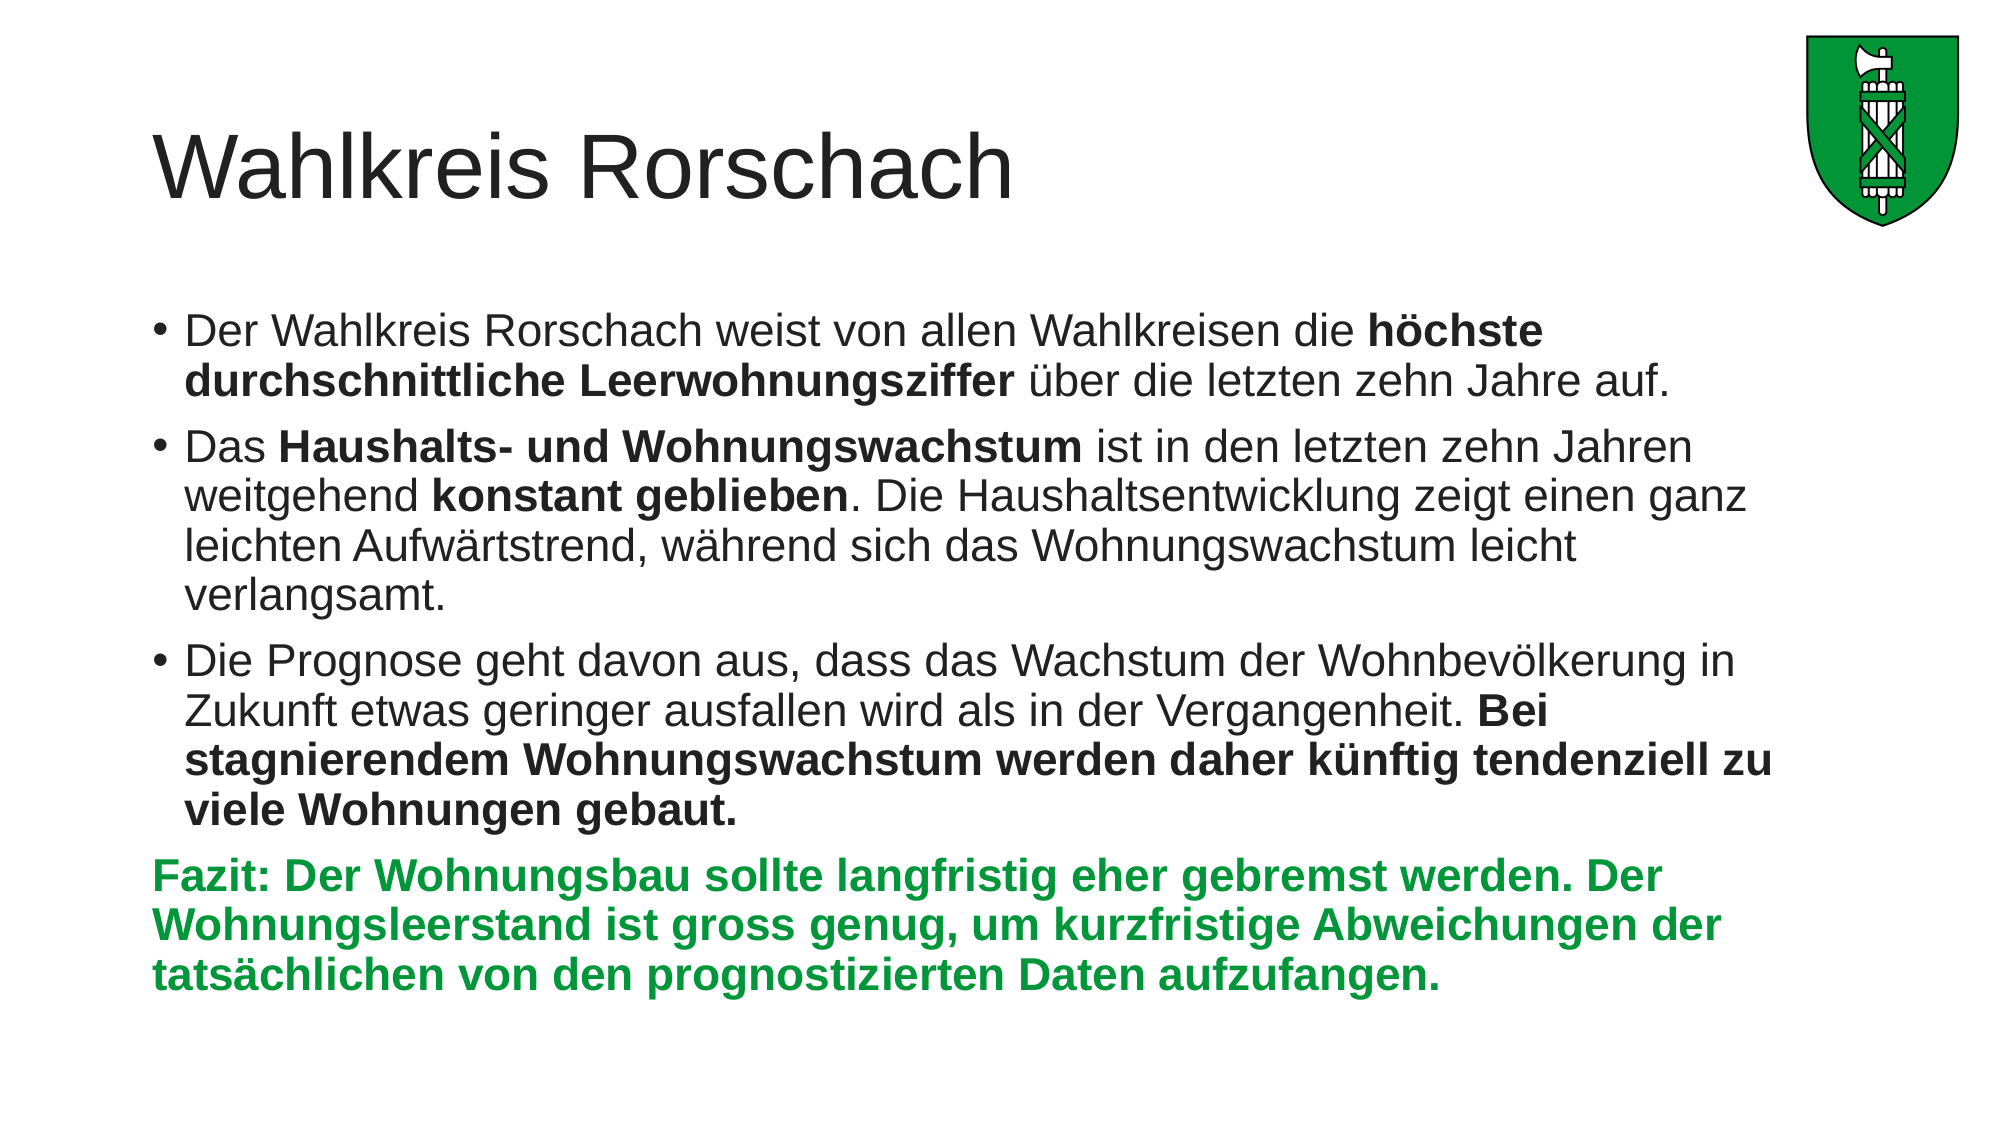

# Wahlkreis Rorschach
Der Wahlkreis Rorschach weist von allen Wahlkreisen die höchste durchschnittliche Leerwohnungsziffer über die letzten zehn Jahre auf.
Das Haushalts- und Wohnungswachstum ist in den letzten zehn Jahren weitgehend konstant geblieben. Die Haushaltsentwicklung zeigt einen ganz leichten Aufwärtstrend, während sich das Wohnungswachstum leicht verlangsamt.
Die Prognose geht davon aus, dass das Wachstum der Wohnbevölkerung in Zukunft etwas geringer ausfallen wird als in der Vergangenheit. Bei stagnierendem Wohnungswachstum werden daher künftig tendenziell zu viele Wohnungen gebaut.
Fazit: Der Wohnungsbau sollte langfristig eher gebremst werden. Der Wohnungsleerstand ist gross genug, um kurzfristige Abweichungen der tatsächlichen von den prognostizierten Daten aufzufangen.